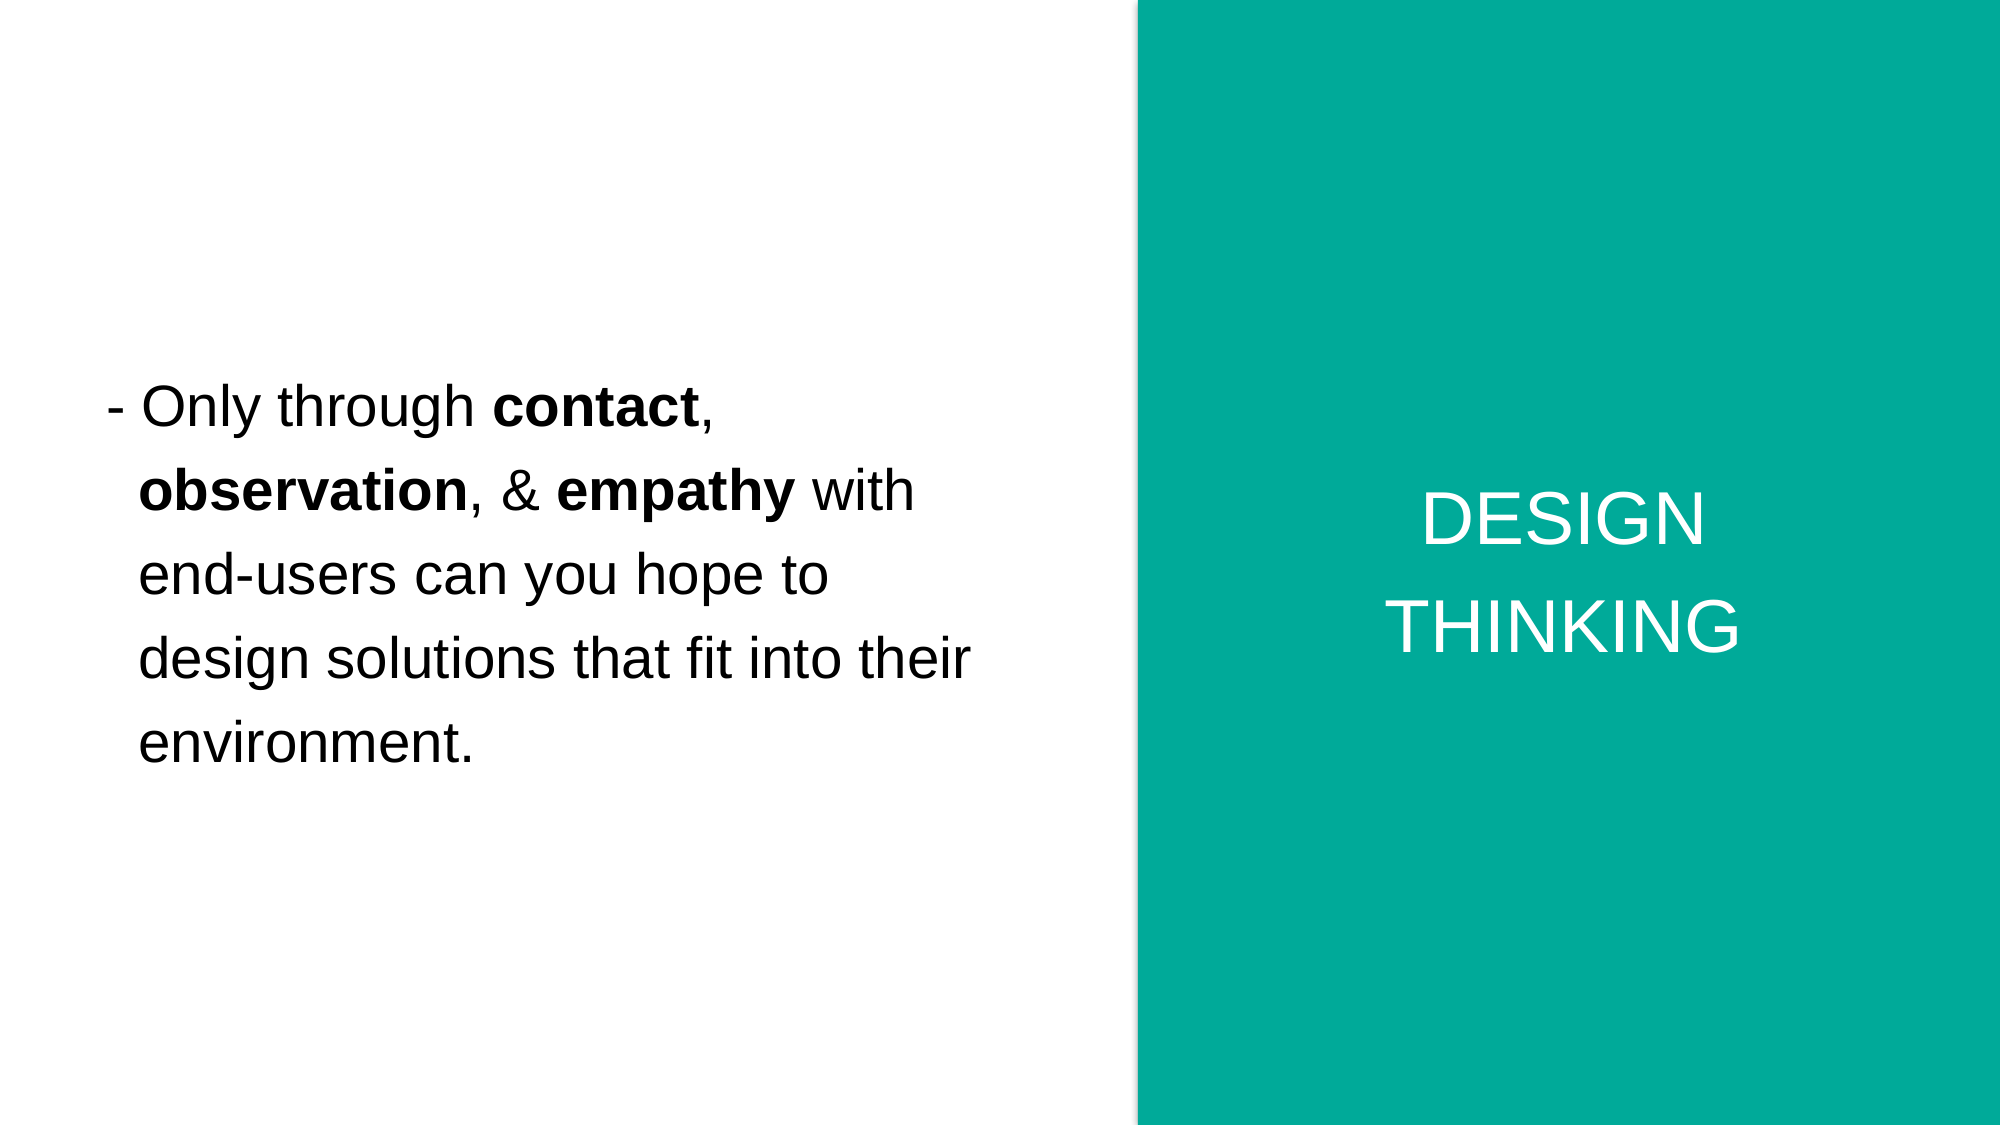

- Only through contact,
  observation, & empathy with
  end-users can you hope to
  design solutions that fit into their
  environment.
DESIGN THINKING